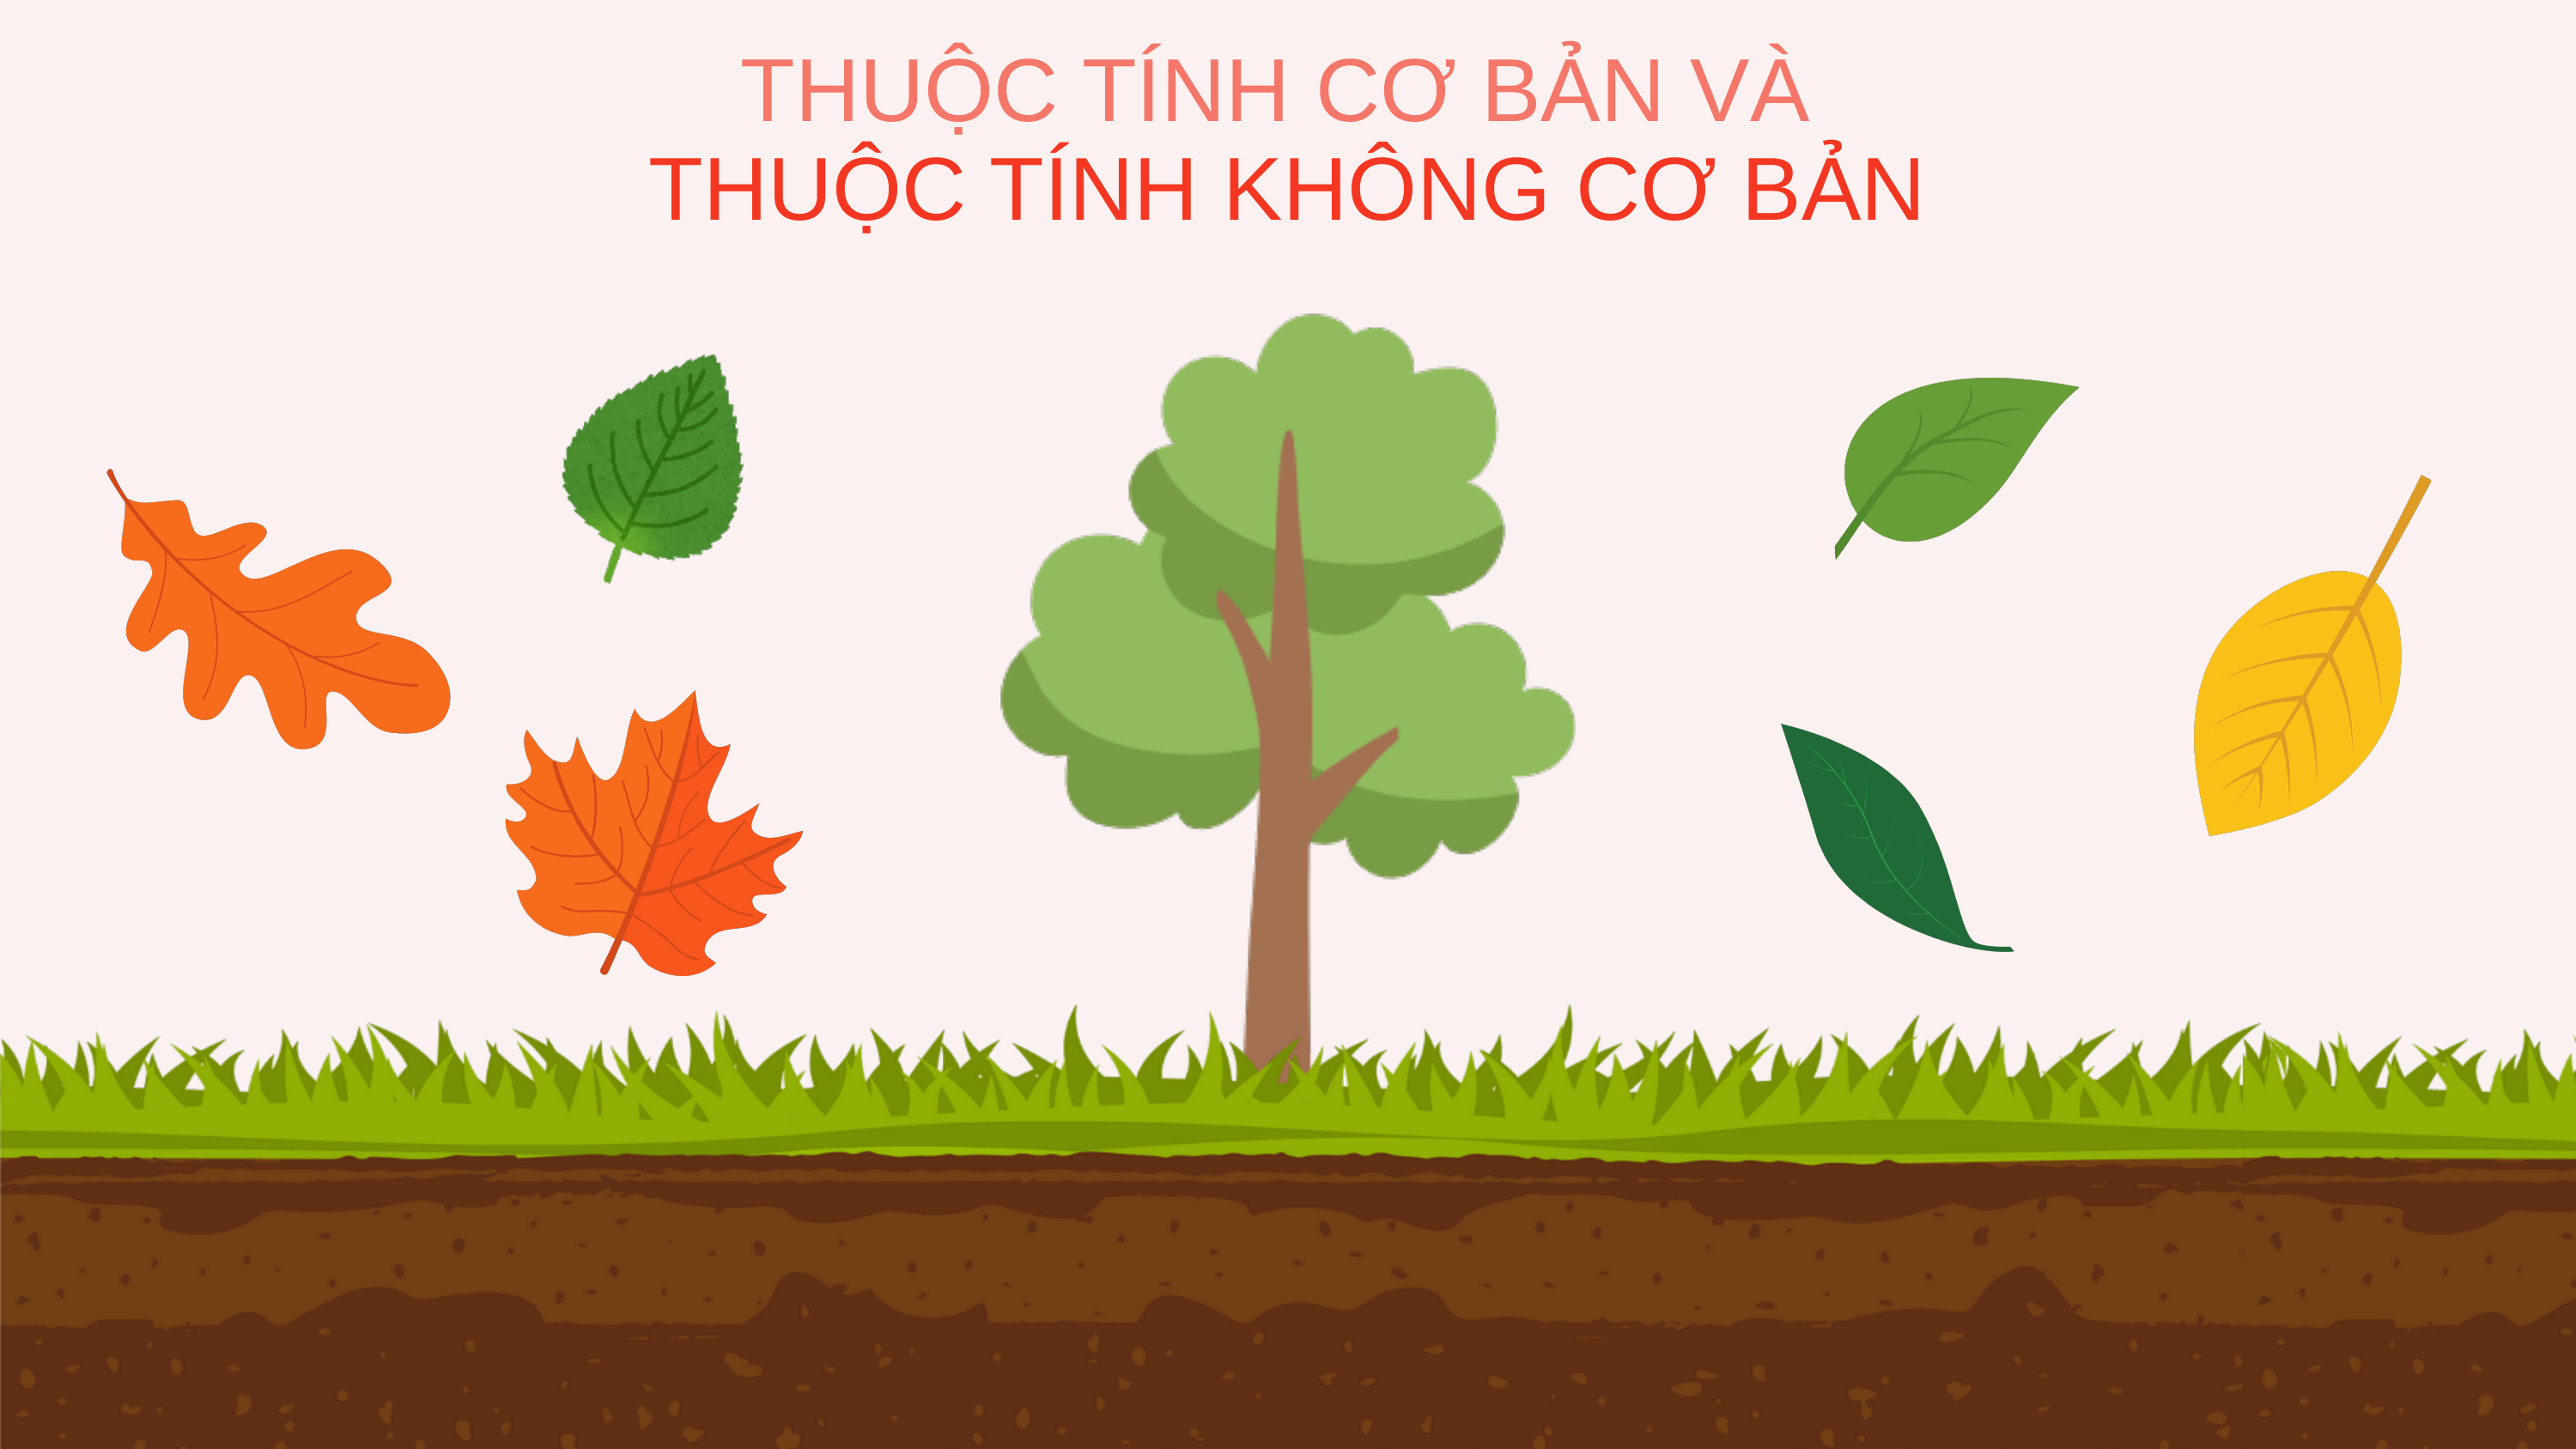

THUỘC TÍNH CƠ BẢN VÀ
THUỘC TÍNH KHÔNG CƠ BẢN